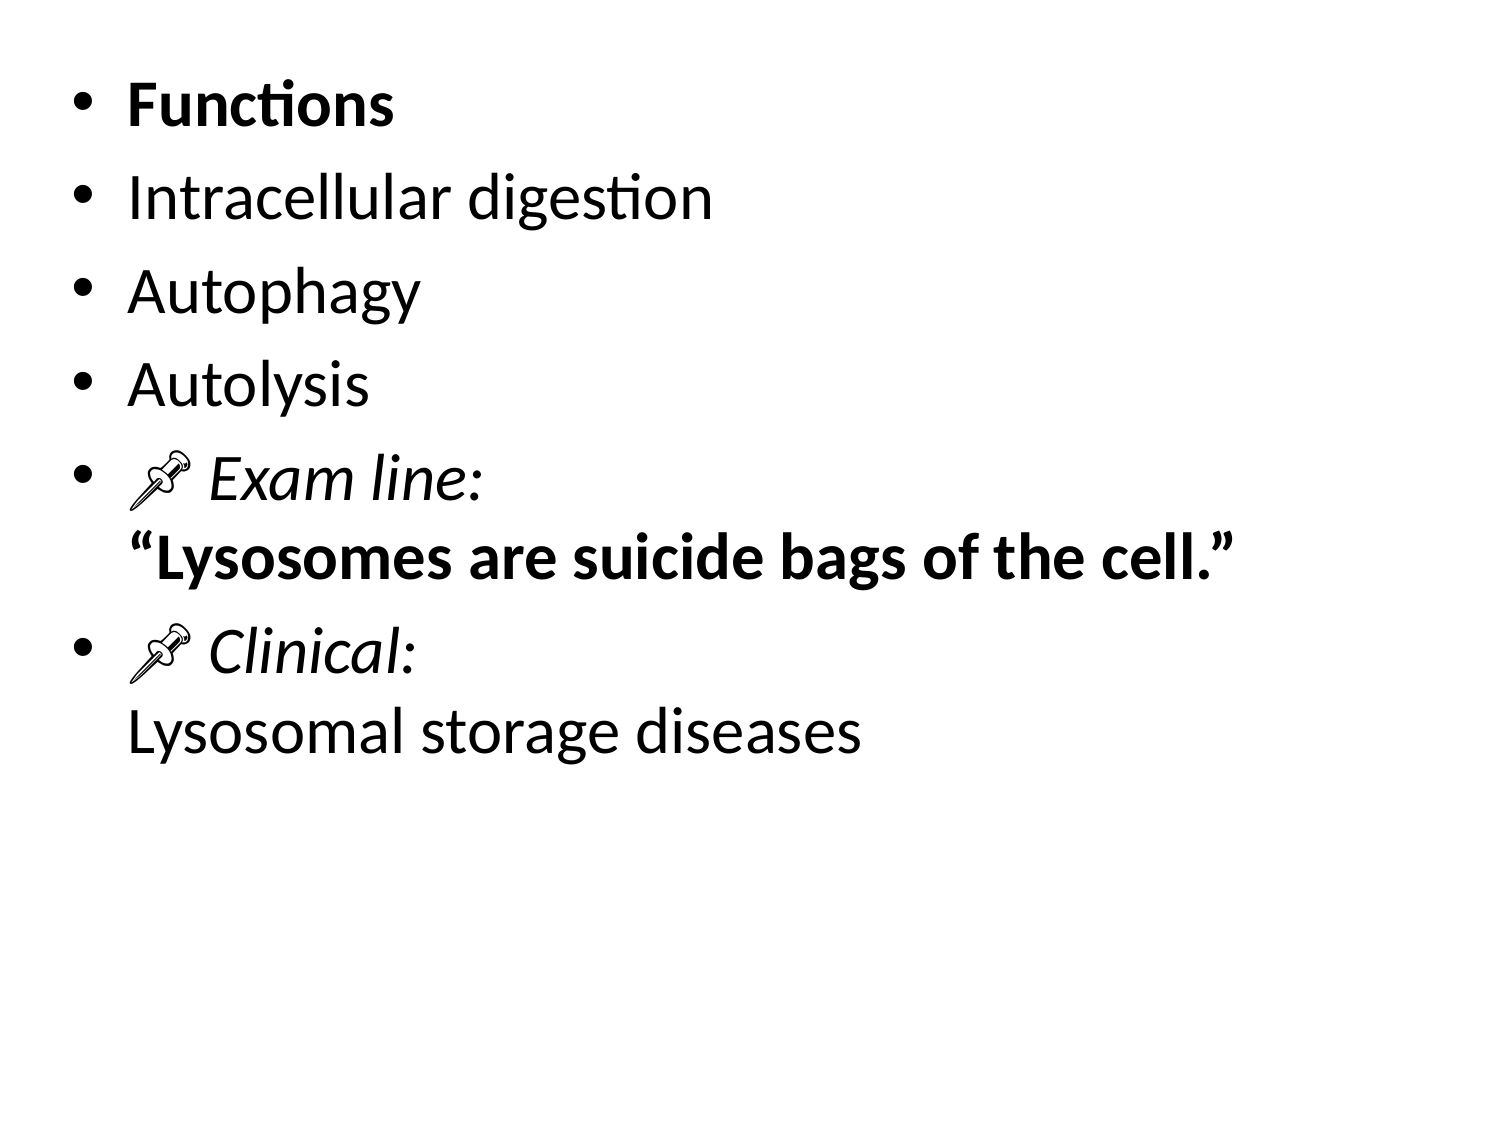

Functions
Intracellular digestion
Autophagy
Autolysis
📌 Exam line:
“Lysosomes are suicide bags of the cell.”
📌 Clinical:
Lysosomal storage diseases